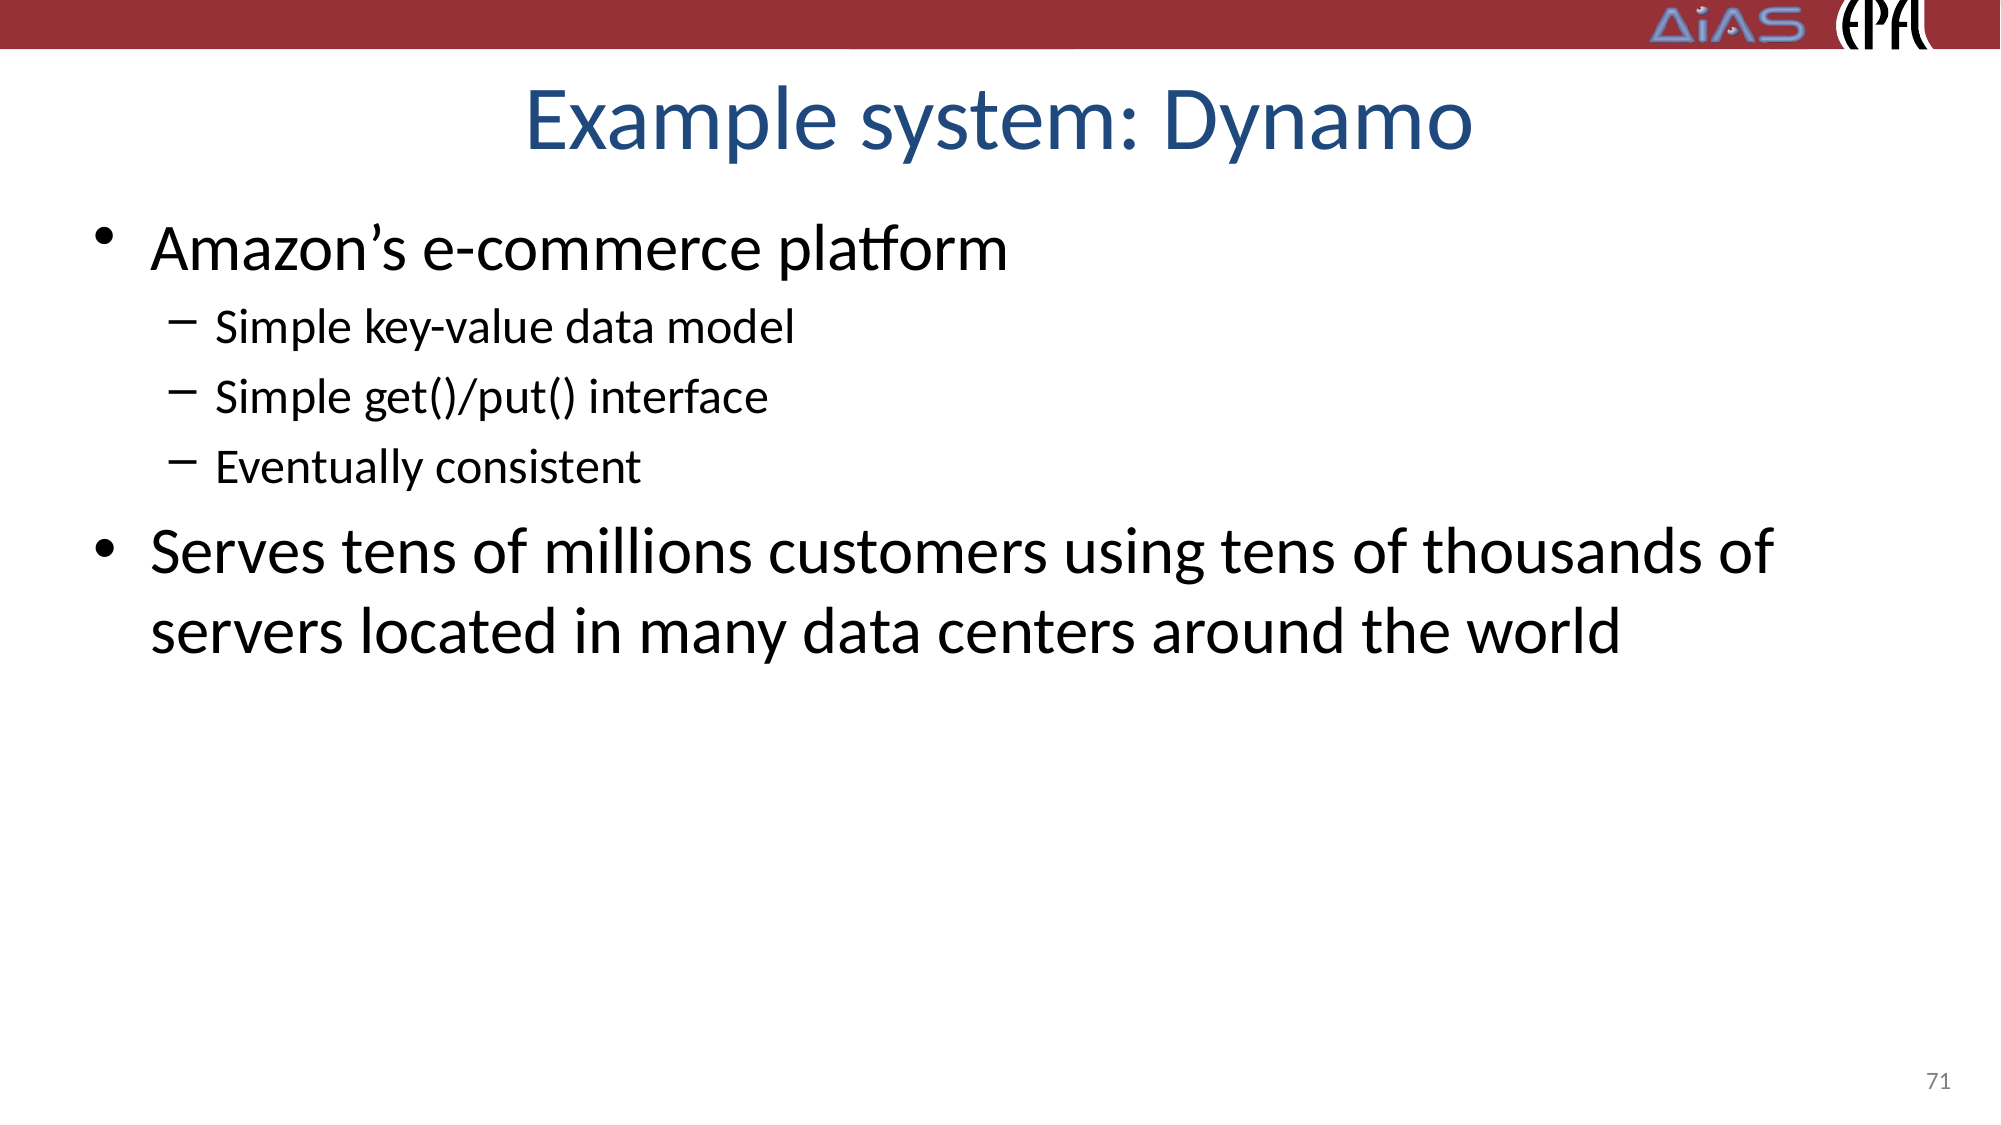

# Example system: Dynamo
Amazon’s e-commerce platform
Simple key-value data model
Simple get()/put() interface
Eventually consistent
Serves tens of millions customers using tens of thousands of servers located in many data centers around the world
71